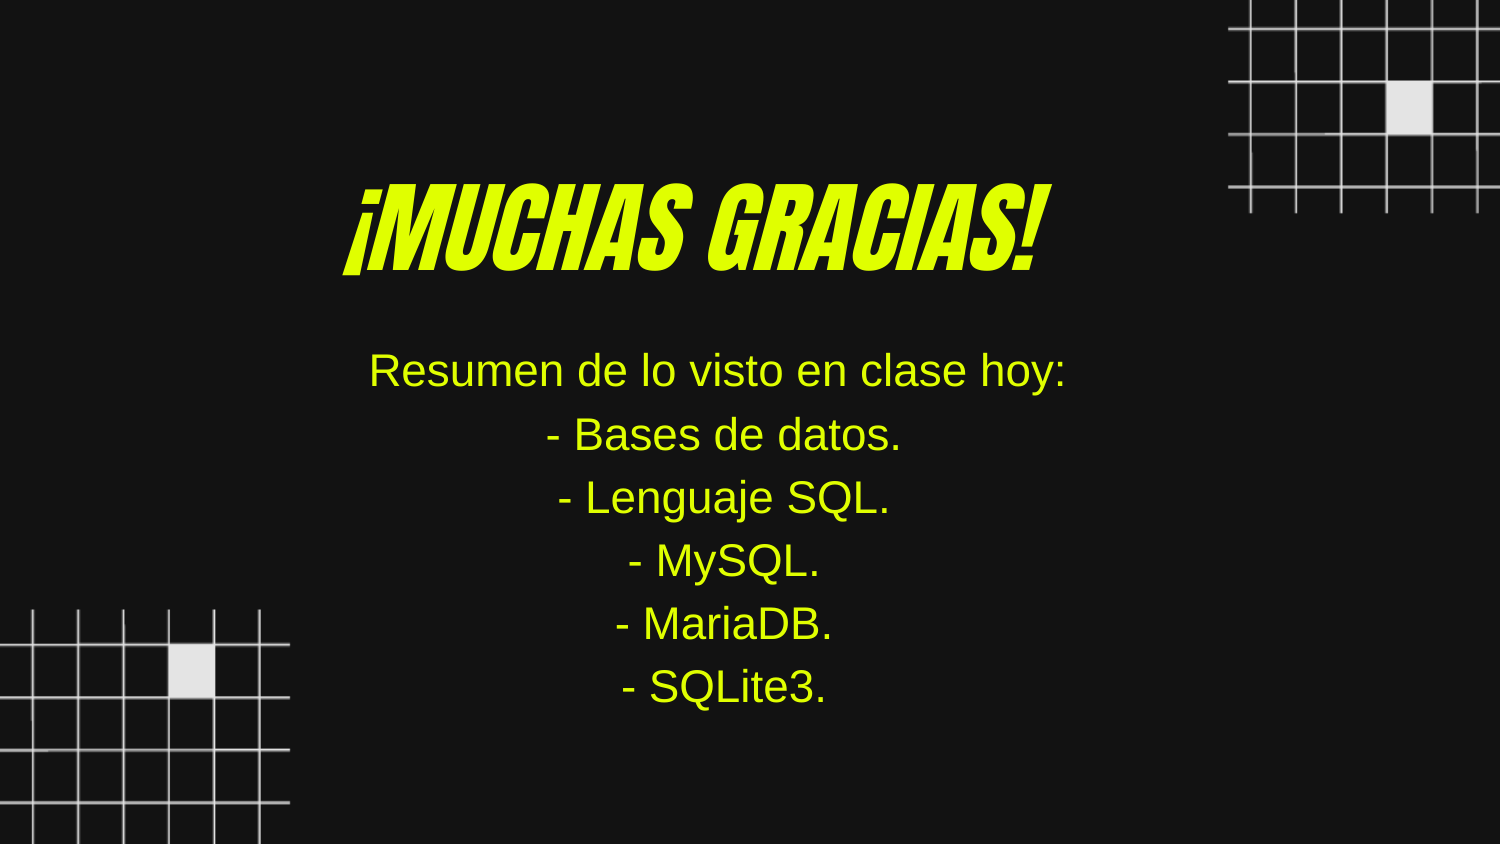

¡MUCHAS GRACIAS!
Resumen de lo visto en clase hoy:
- Bases de datos.
- Lenguaje SQL.
- MySQL.
- MariaDB.
- SQLite3.